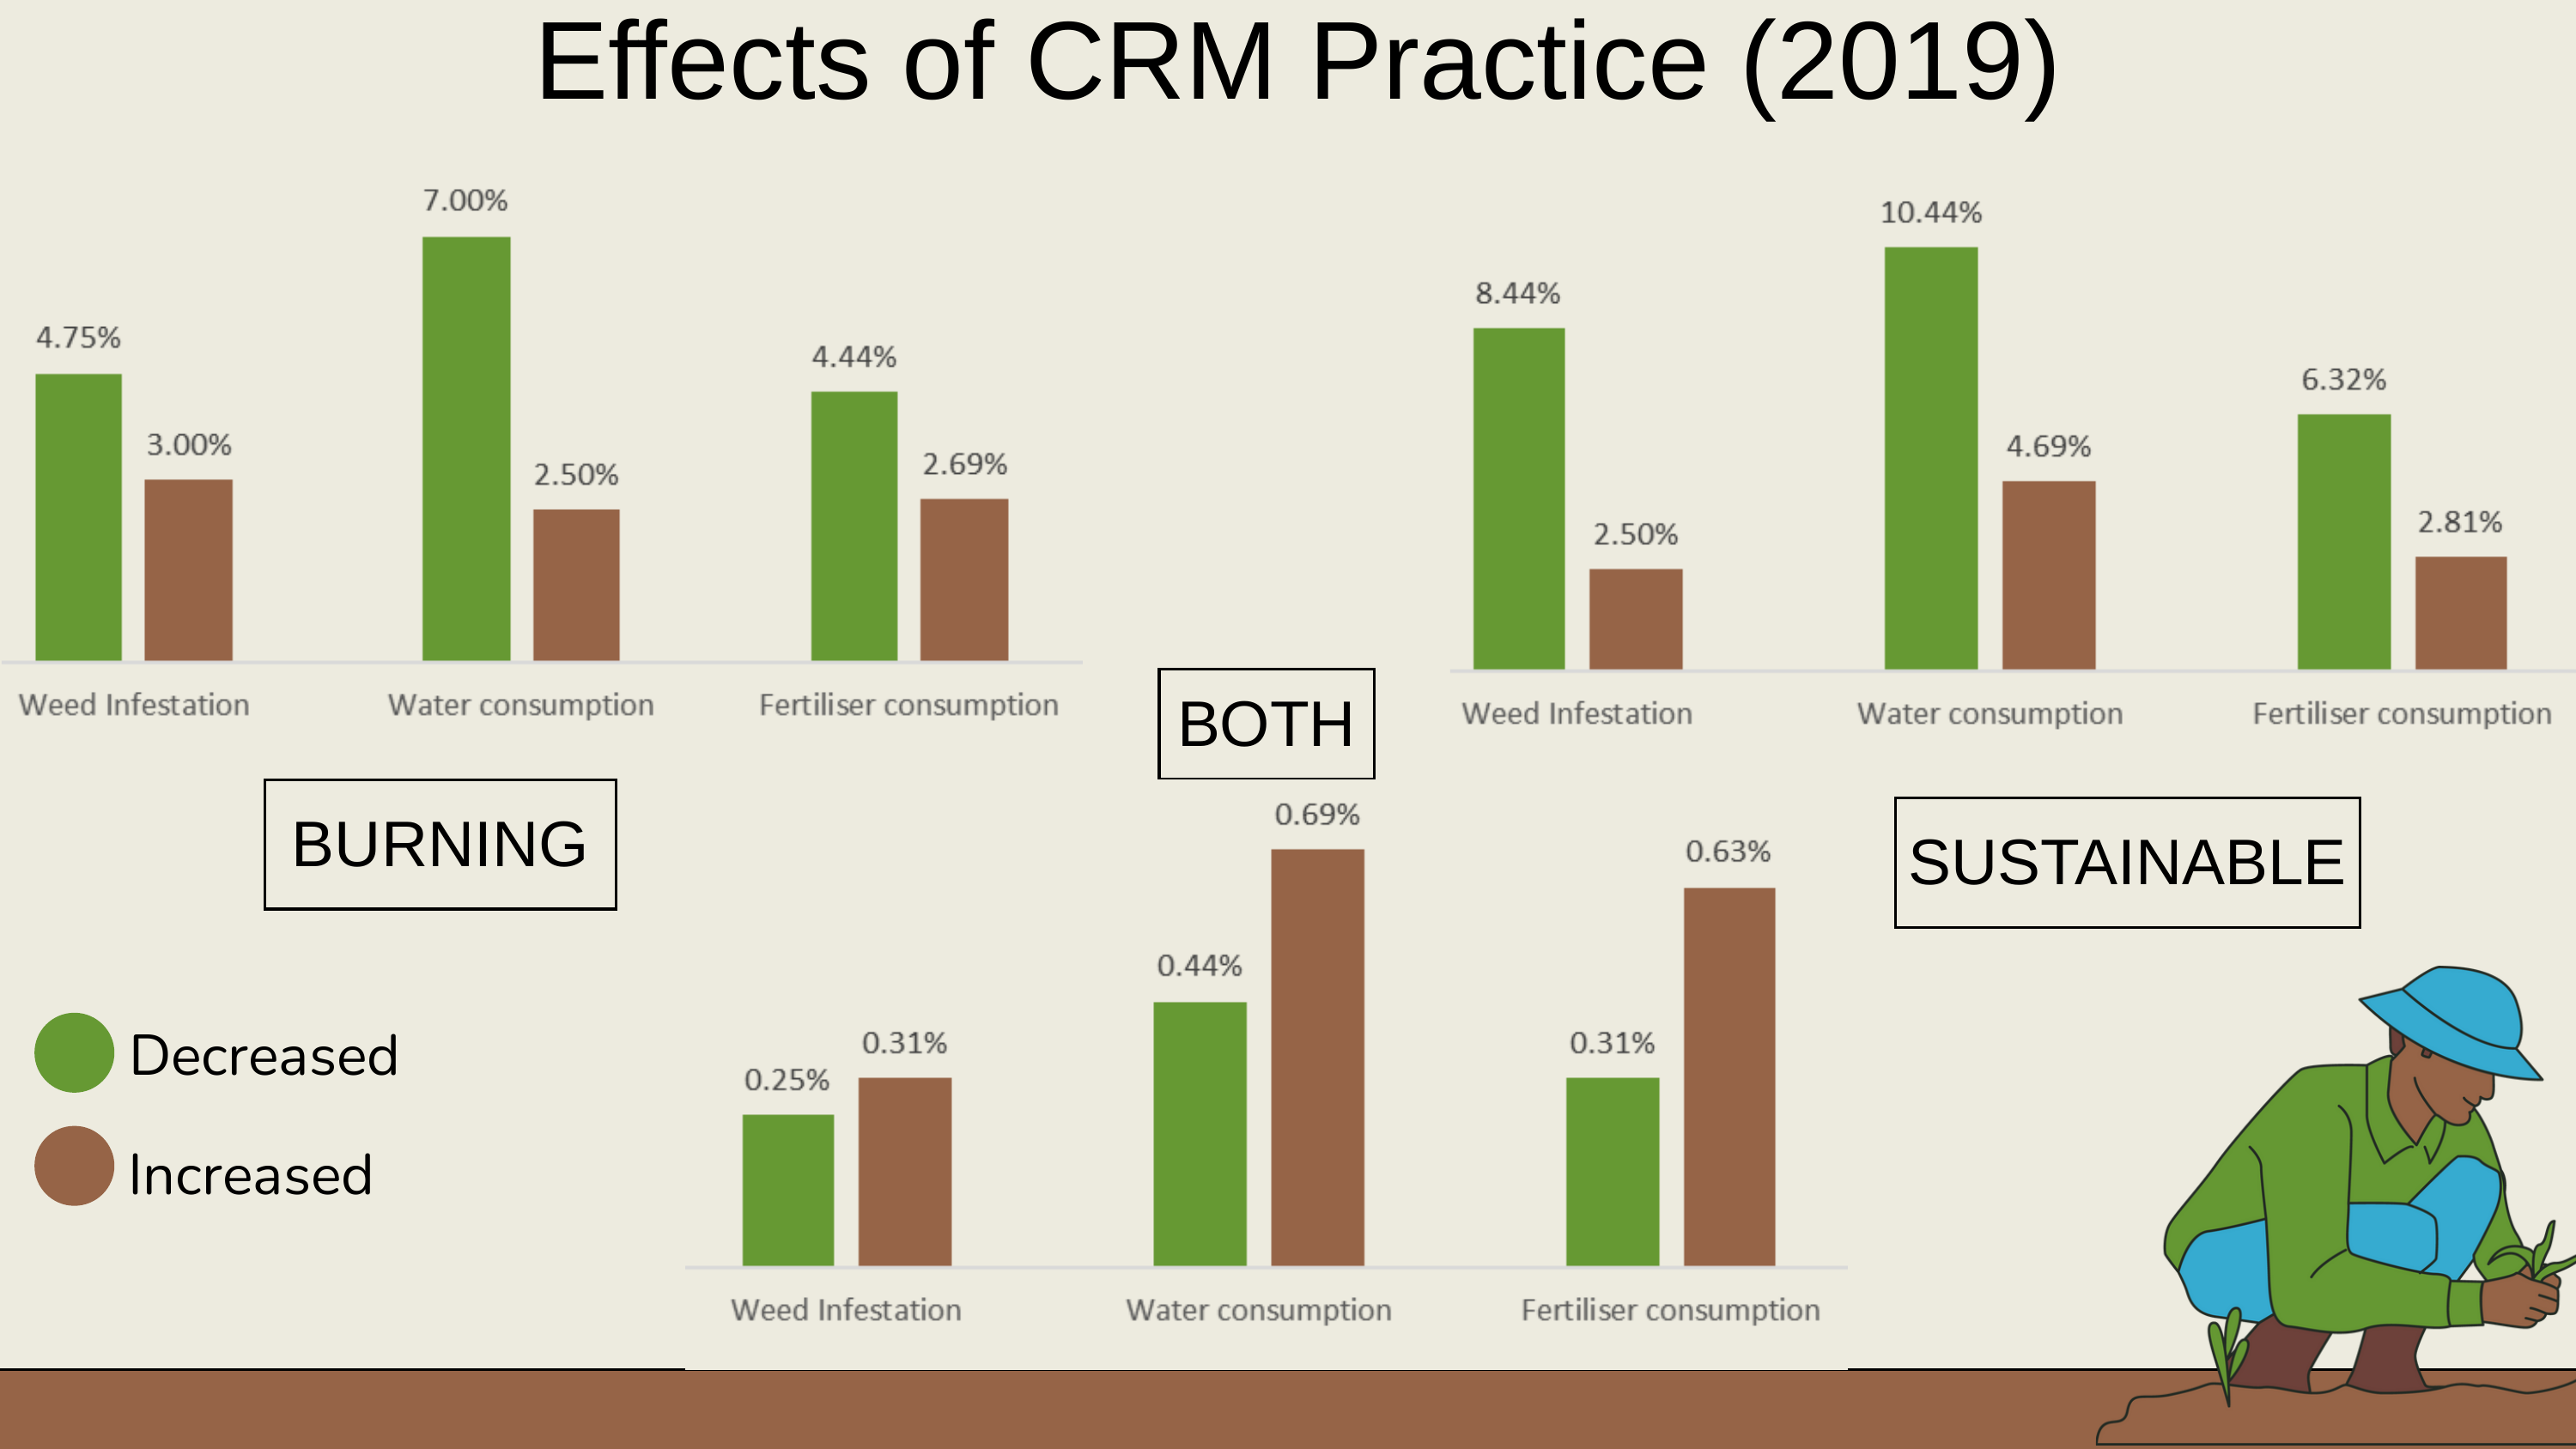

Effects of CRM Practice (2019)

BOTH

BURNING

SUSTAINABLE

Decreased

Increased